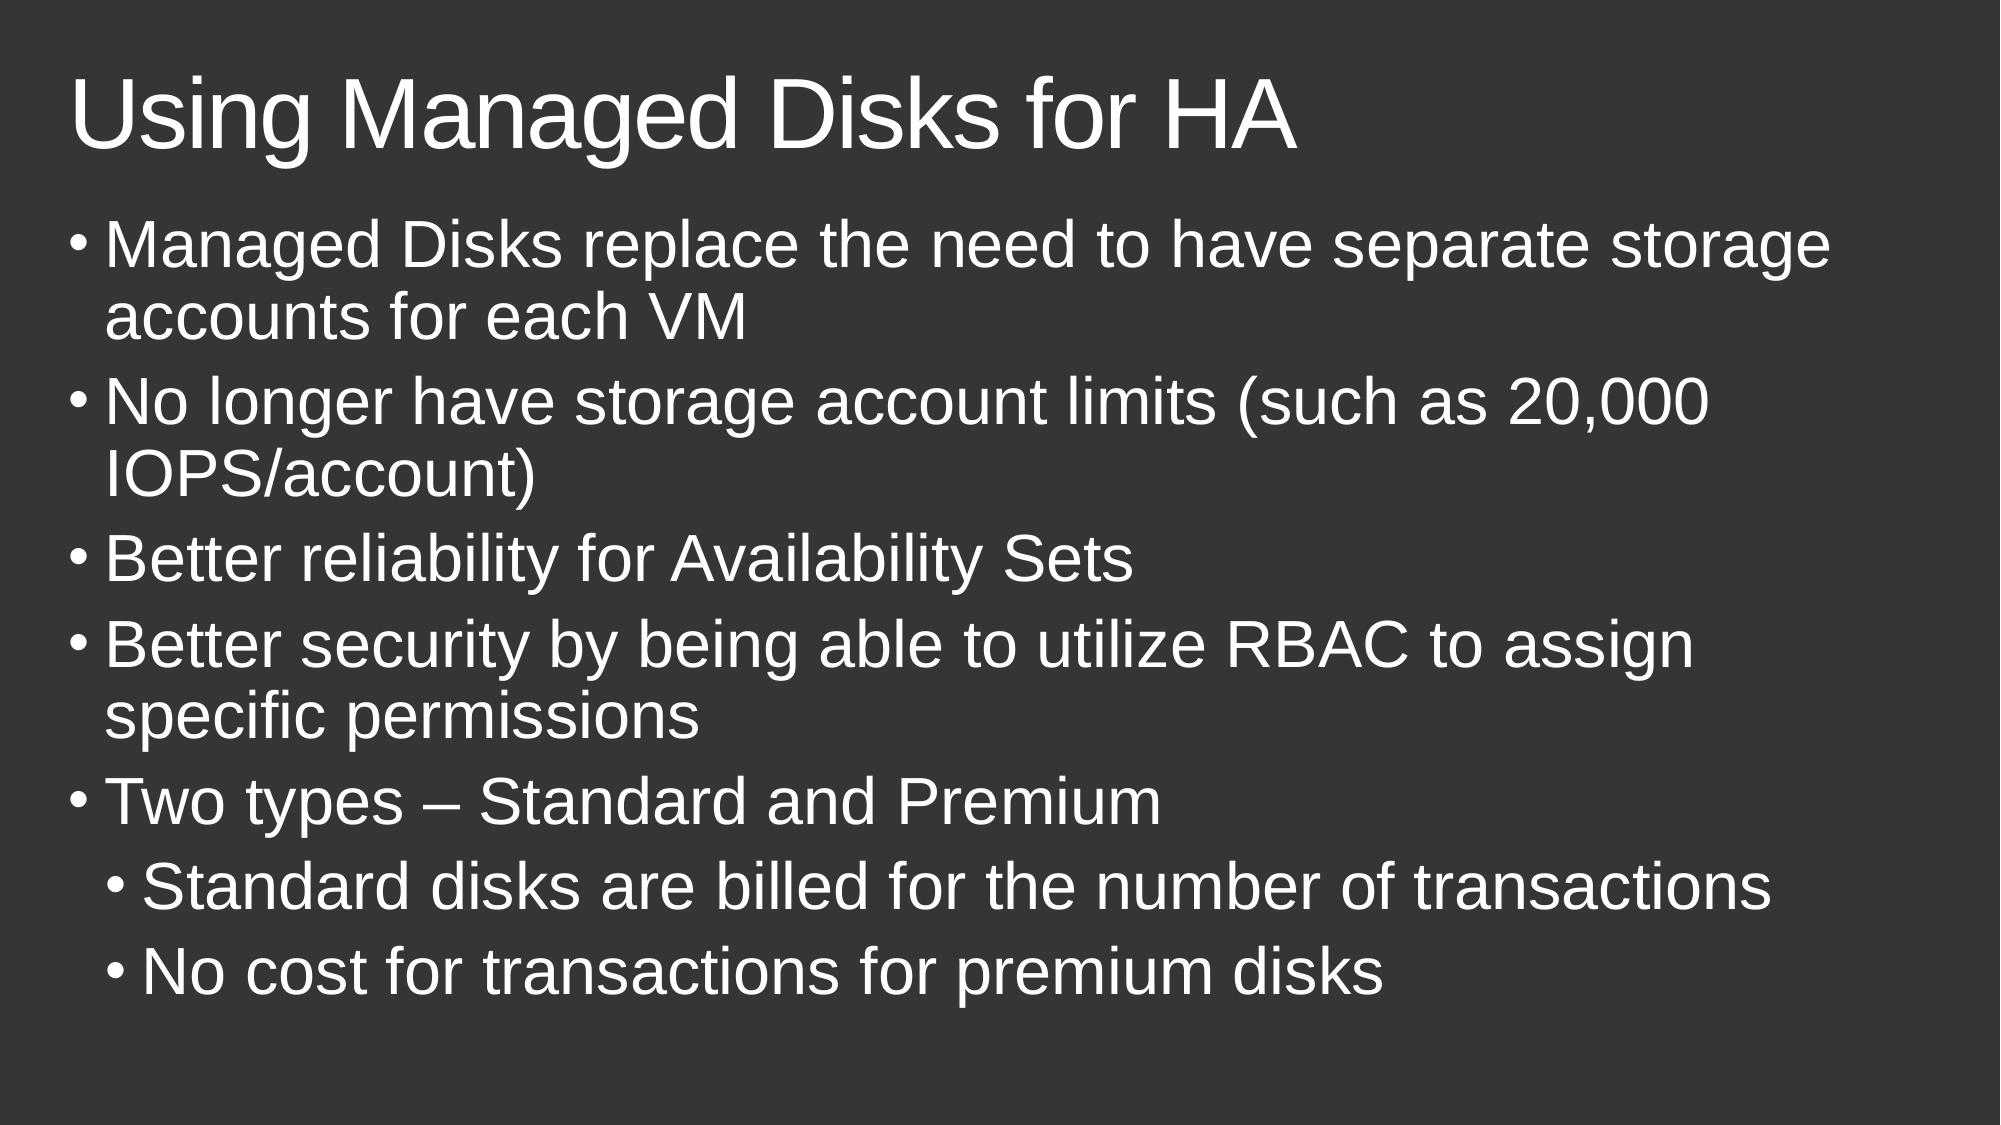

# Using Managed Disks for HA
Managed Disks replace the need to have separate storage accounts for each VM
No longer have storage account limits (such as 20,000 IOPS/account)
Better reliability for Availability Sets
Better security by being able to utilize RBAC to assign specific permissions
Two types – Standard and Premium
Standard disks are billed for the number of transactions
No cost for transactions for premium disks